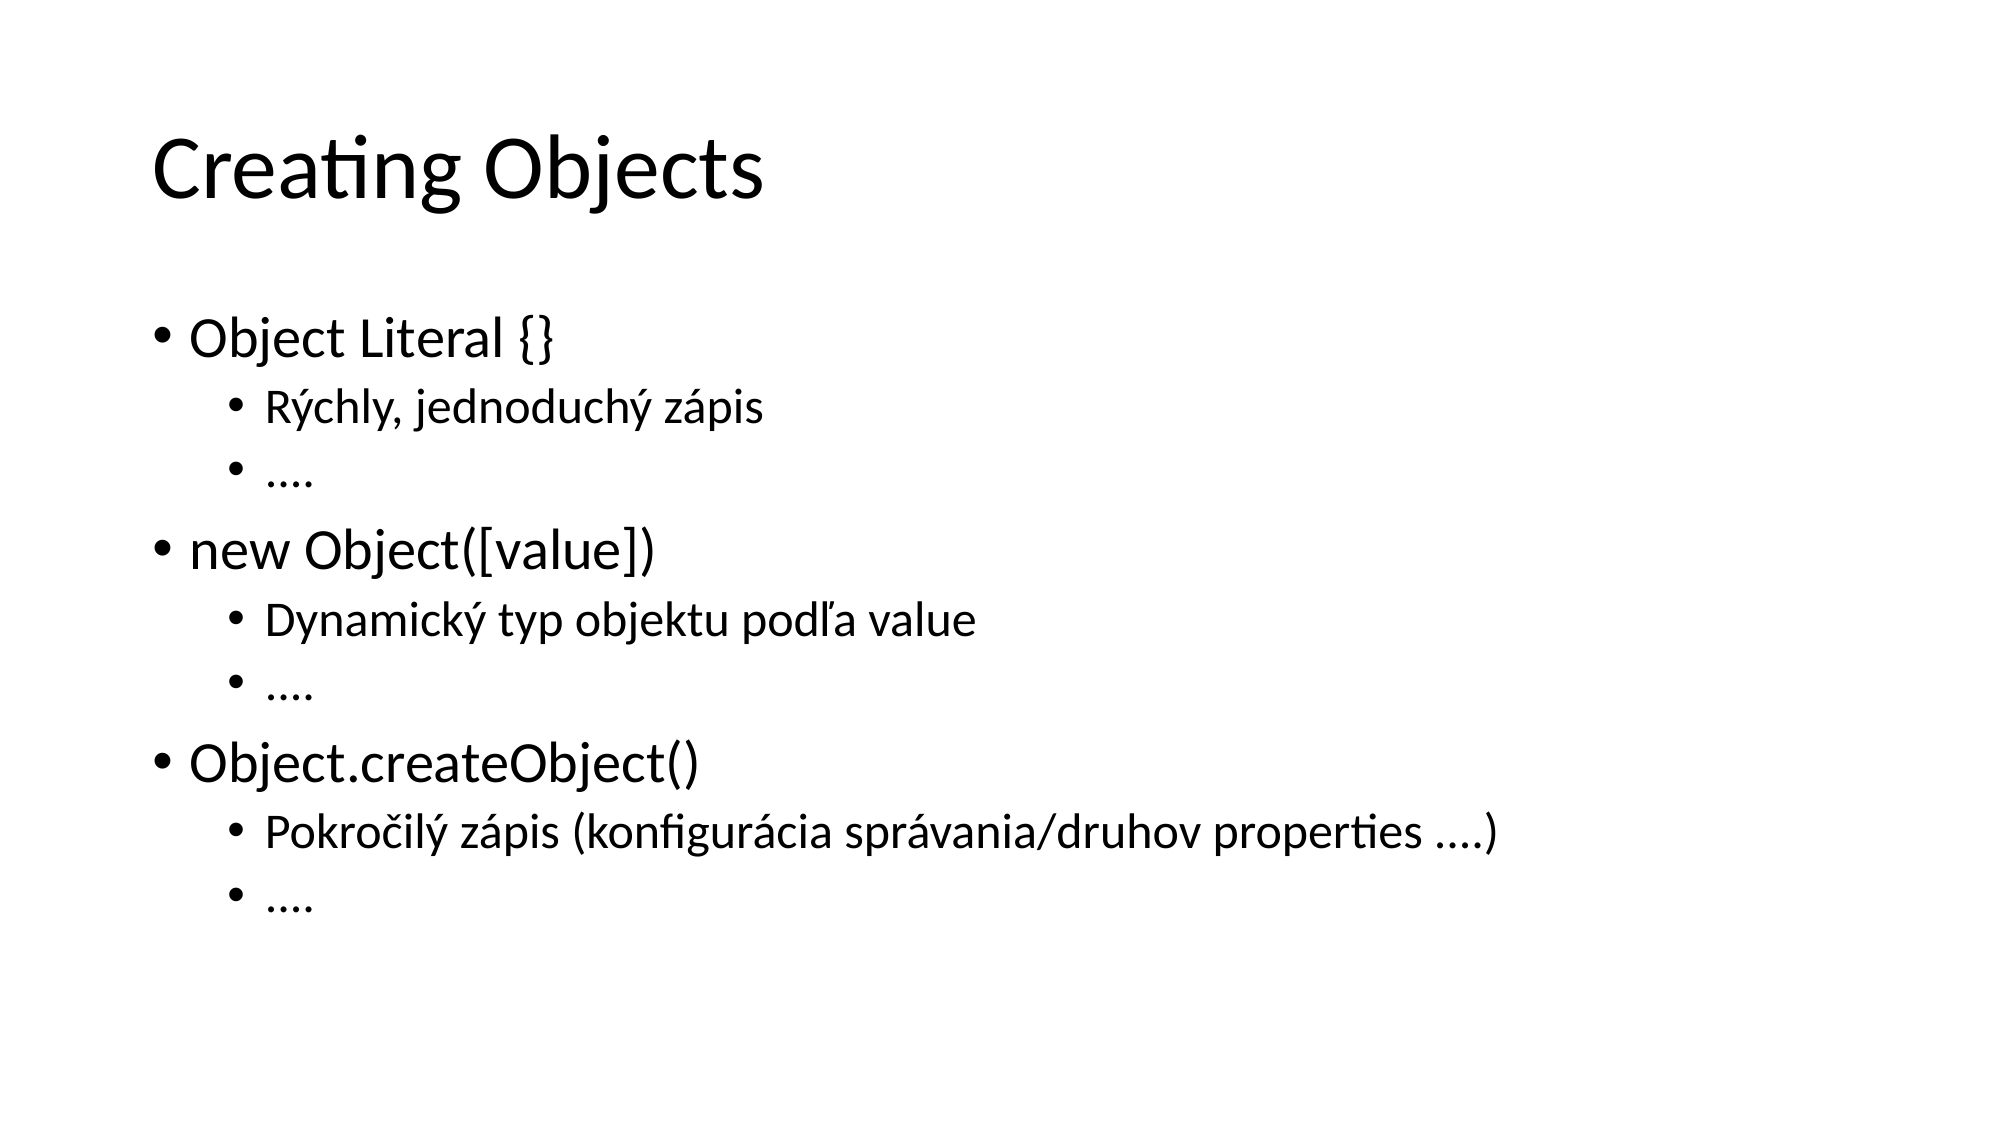

# Creating Objects
Object Literal {}
Rýchly, jednoduchý zápis
....
new Object([value])
Dynamický typ objektu podľa value
....
Object.createObject()
Pokročilý zápis (konfigurácia správania/druhov properties ....)
....